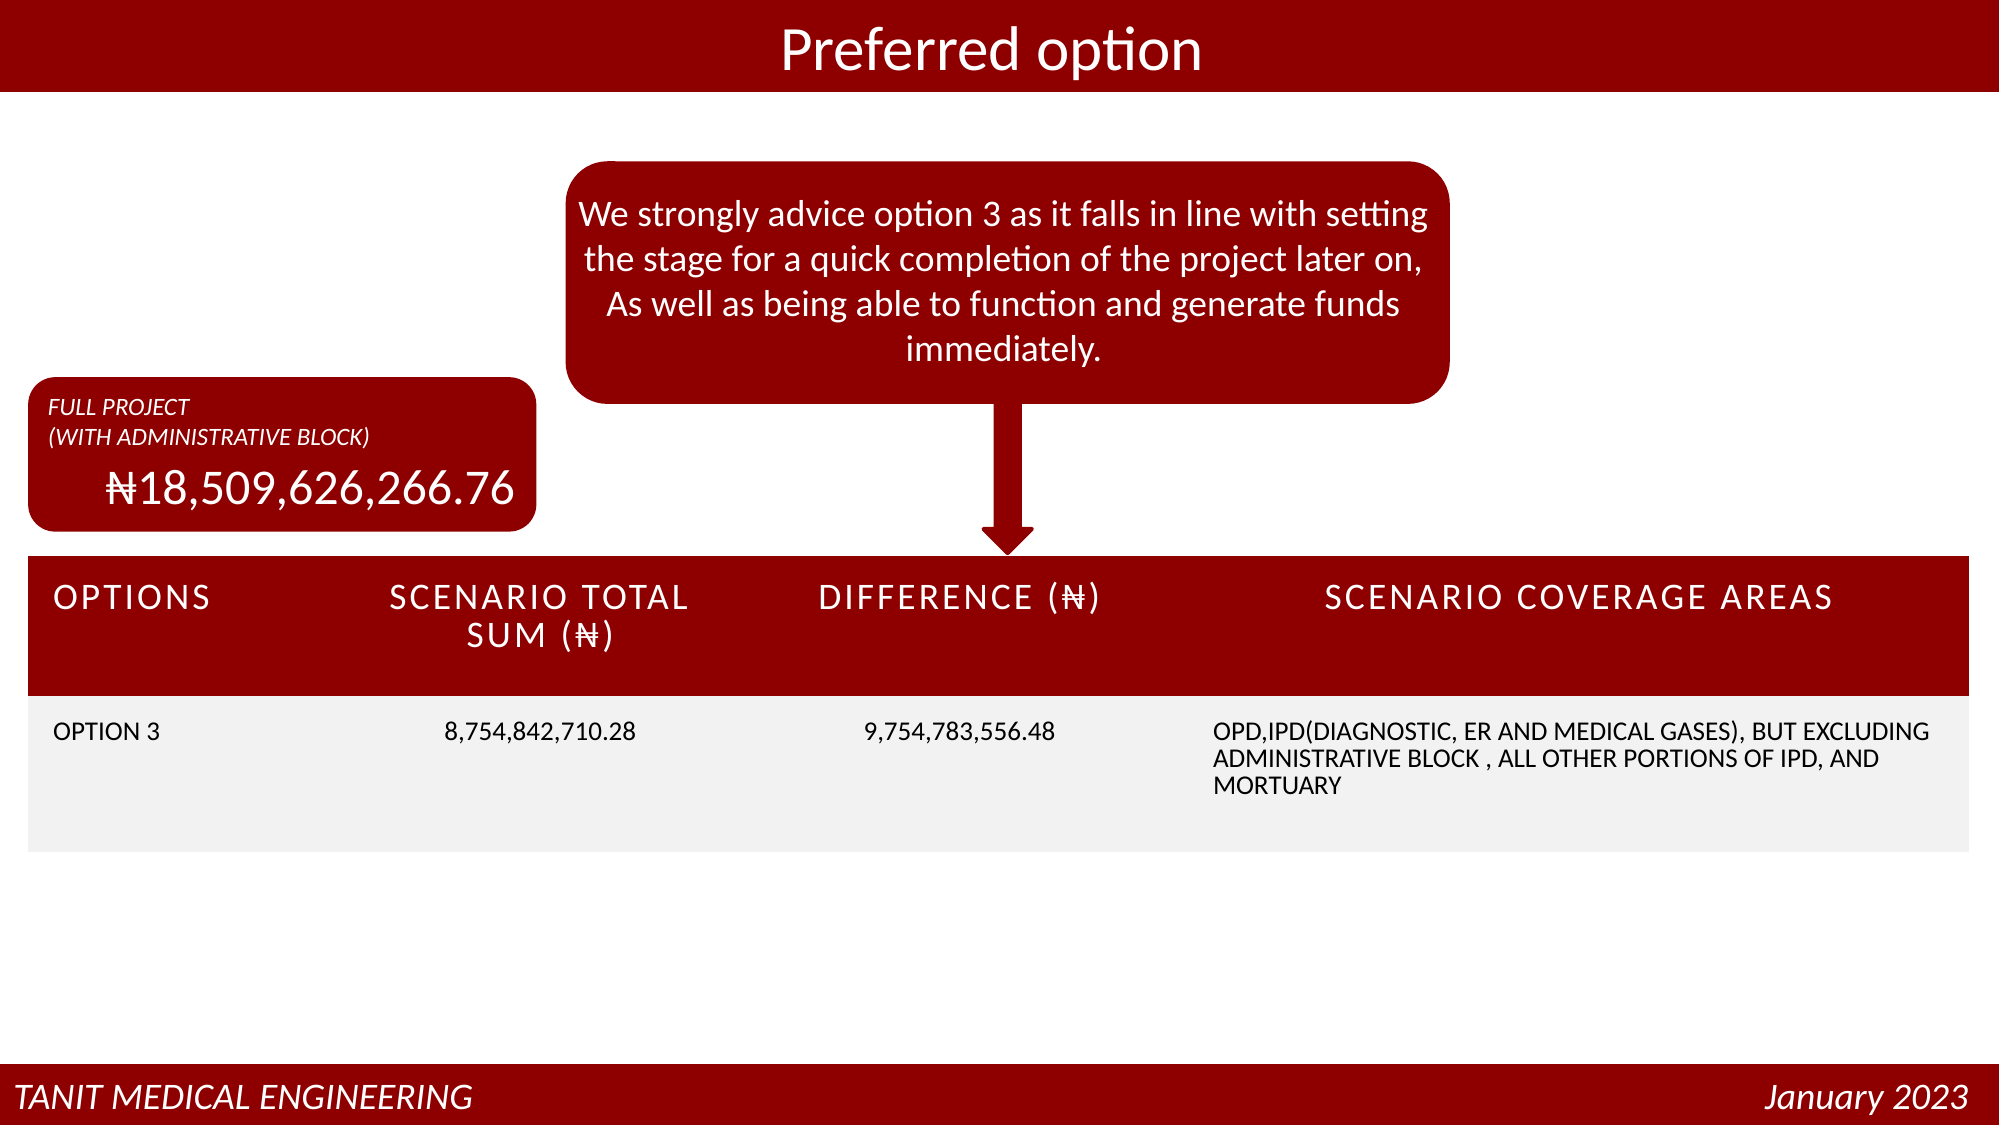

# Preferred option

We strongly advice option 3 as it falls in line with setting the stage for a quick completion of the project later on,
As well as being able to function and generate funds immediately.

FULL PROJECT
(WITH ADMINISTRATIVE BLOCK)

₦18,509,626,266.76
Phase
| OPTIONS | SCENARIO TOTAL SUM (₦) | DIFFERENCE (₦) | SCENARIO COVERAGE AREAS |
| --- | --- | --- | --- |
| OPTION 3 | 8,754,842,710.28 | 9,754,783,556.48 | OPD,IPD(DIAGNOSTIC, ER AND MEDICAL GASES), BUT EXCLUDING ADMINISTRATIVE BLOCK , ALL OTHER PORTIONS OF IPD, AND MORTUARY |

TANIT MEDICAL ENGINEERING
TANIT MEDICAL ENGINEERING								            January 2023